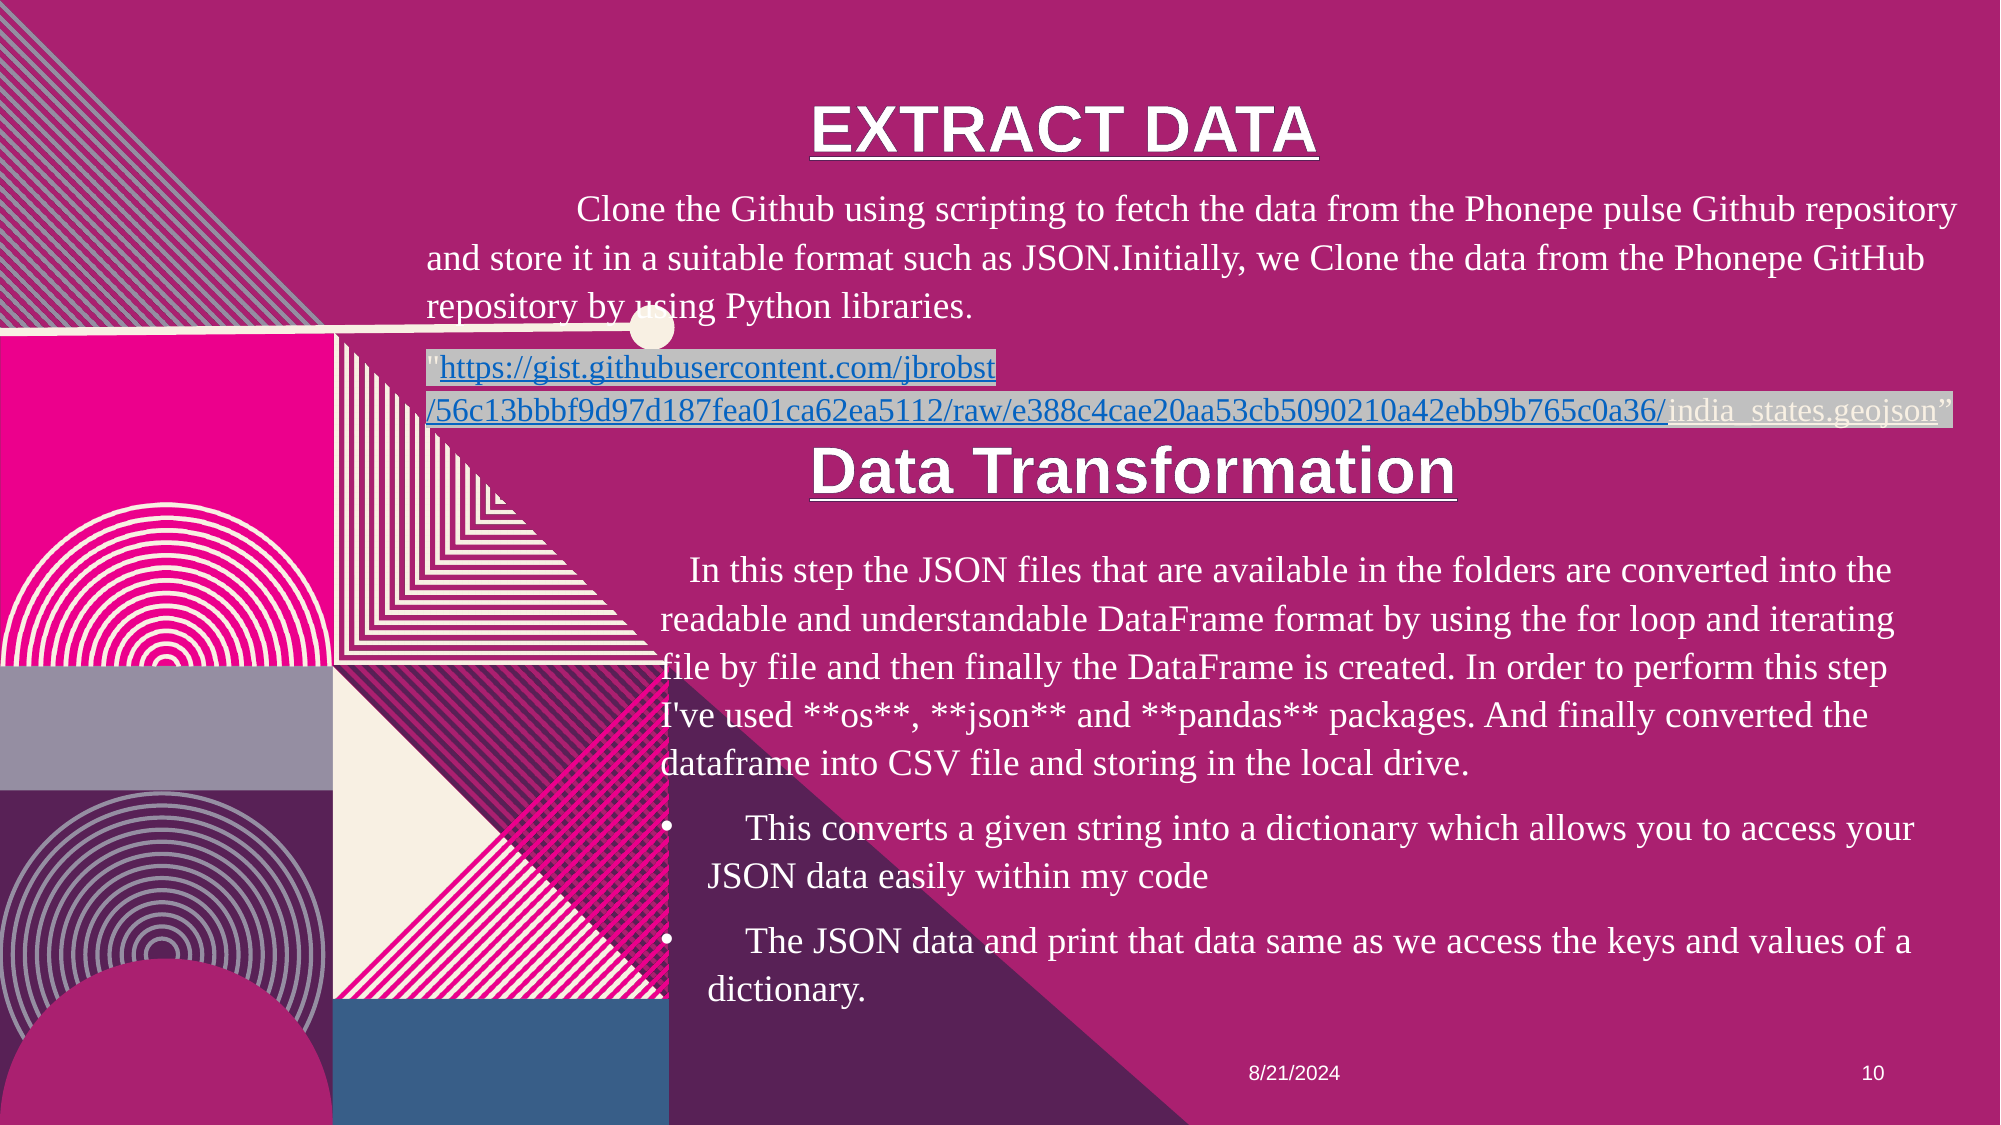

# Extract Data
	Clone the Github using scripting to fetch the data from the Phonepe pulse Github repository and store it in a suitable format such as JSON.Initially, we Clone the data from the Phonepe GitHub repository by using Python libraries.
"https://gist.githubusercontent.com/jbrobst/56c13bbbf9d97d187fea01ca62ea5112/raw/e388c4cae20aa53cb5090210a42ebb9b765c0a36/india_states.geojson”

Data Transformation
   In this step the JSON files that are available in the folders are converted into the readable and understandable DataFrame format by using the for loop and iterating file by file and then finally the DataFrame is created. In order to perform this step I've used **os**, **json** and **pandas** packages. And finally converted the dataframe into CSV file and storing in the local drive.
    This converts a given string into a dictionary which allows you to access your JSON data easily within my code
    The JSON data and print that data same as we access the keys and values of a dictionary.
10
8/21/2024